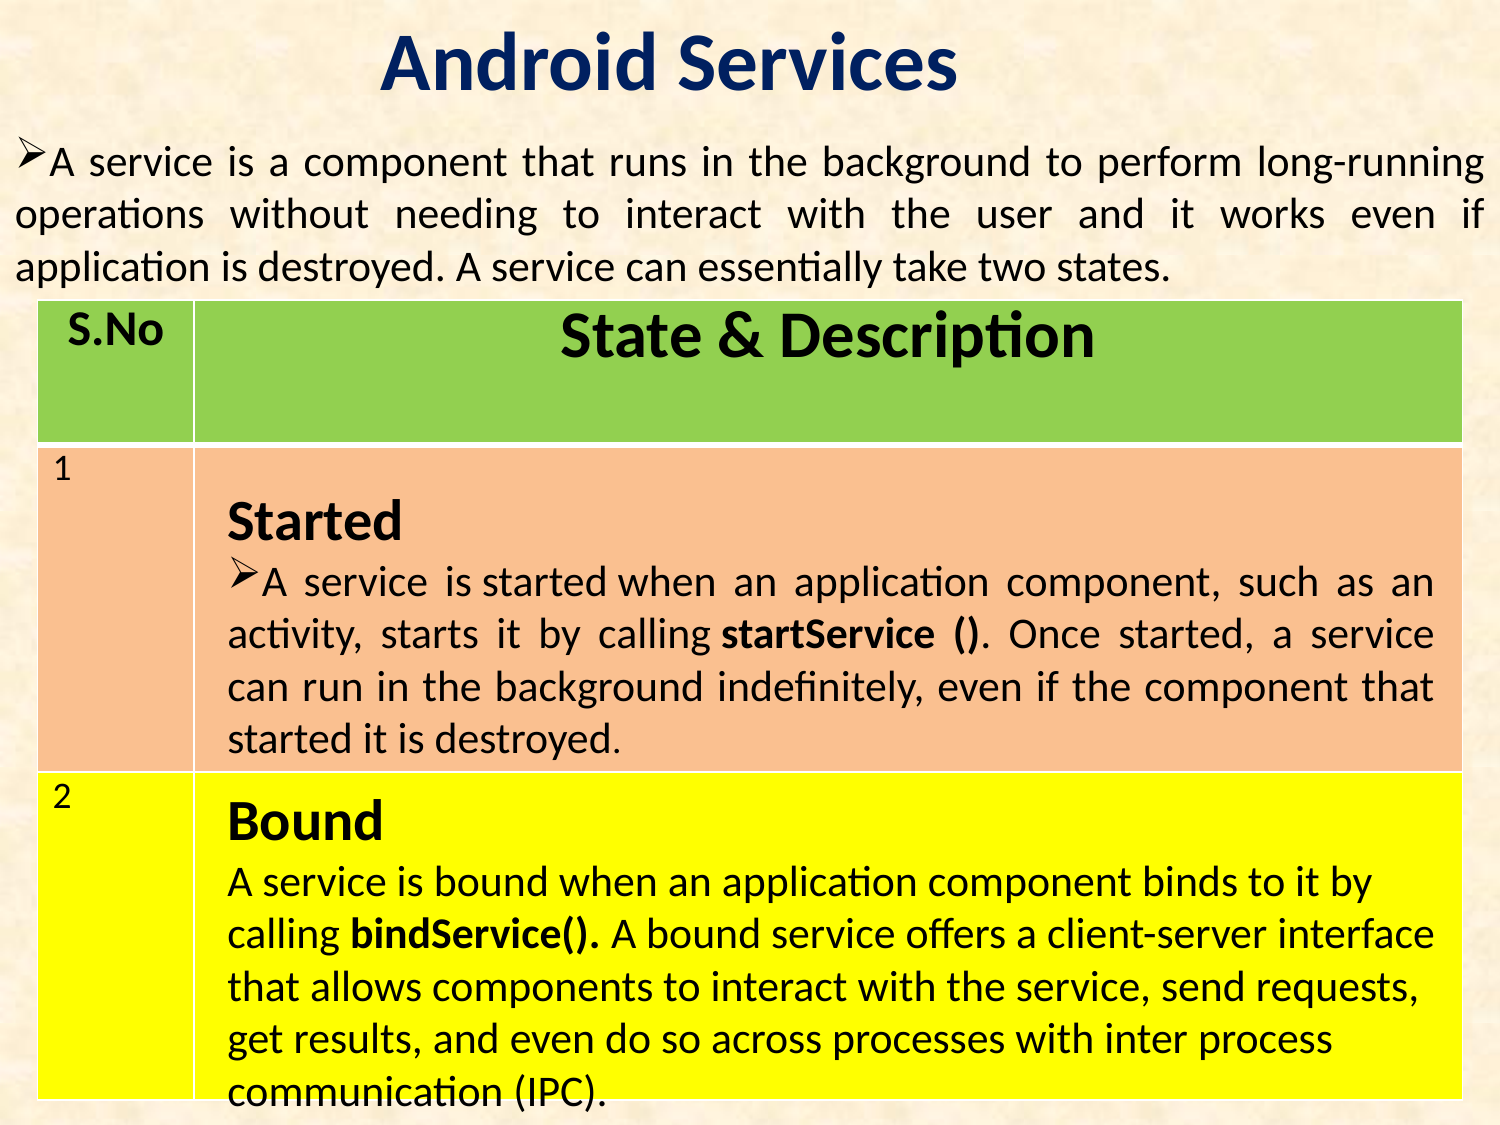

Android Services
A service is a component that runs in the background to perform long-running operations without needing to interact with the user and it works even if application is destroyed. A service can essentially take two states.
| S.No | State & Description |
| --- | --- |
| 1 |  |
| 2 |  |
Started
A service is started when an application component, such as an activity, starts it by calling startService (). Once started, a service can run in the background indefinitely, even if the component that started it is destroyed.
Bound
A service is bound when an application component binds to it by calling bindService(). A bound service offers a client-server interface that allows components to interact with the service, send requests, get results, and even do so across processes with inter process communication (IPC).